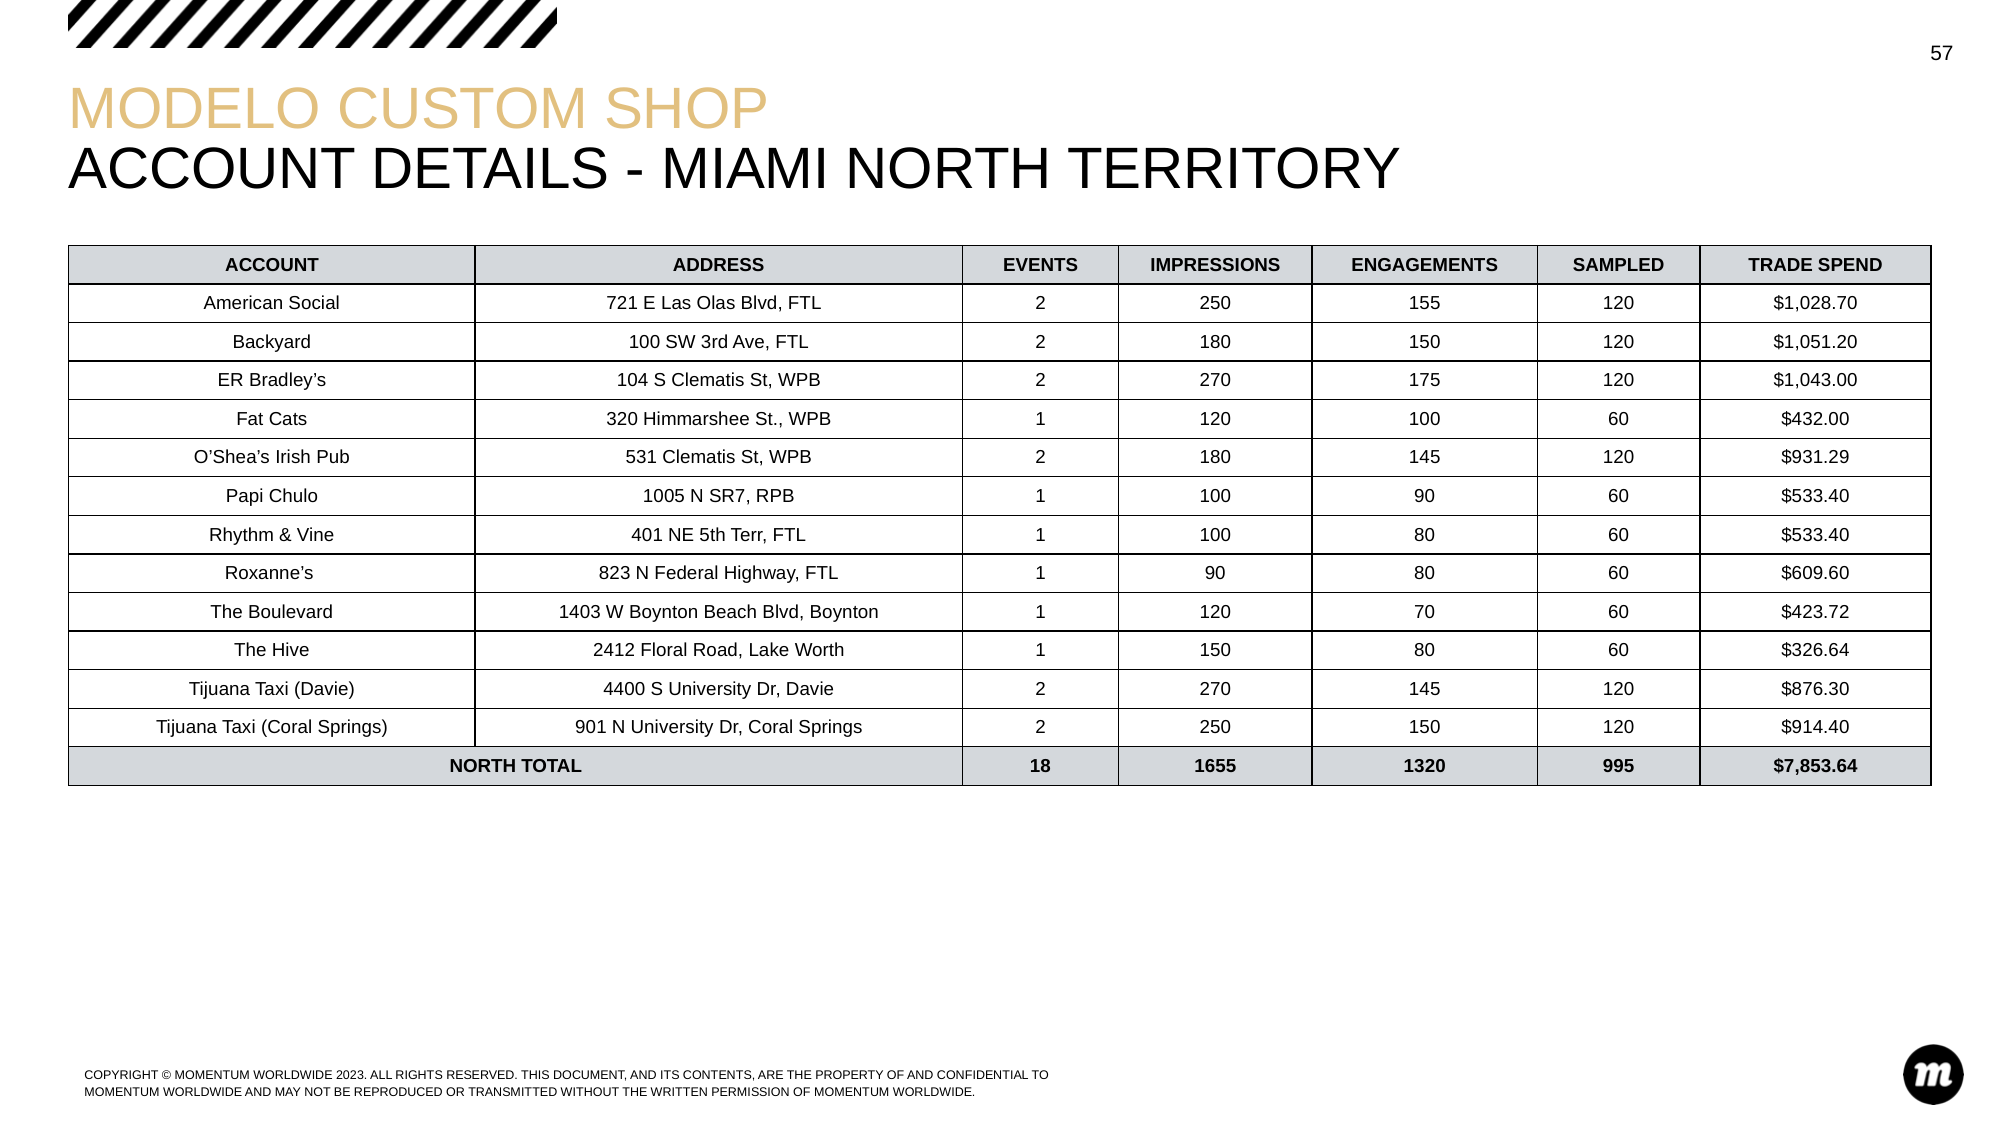

57
# MODELO CUSTOM SHOP
ACCOUNT DETAILS - MIAMI NORTH TERRITORY
| ACCOUNT | ADDRESS | EVENTS | IMPRESSIONS | ENGAGEMENTS | SAMPLED | TRADE SPEND |
| --- | --- | --- | --- | --- | --- | --- |
| American Social | 721 E Las Olas Blvd, FTL | 2 | 250 | 155 | 120 | $1,028.70 |
| Backyard | 100 SW 3rd Ave, FTL | 2 | 180 | 150 | 120 | $1,051.20 |
| ER Bradley’s | 104 S Clematis St, WPB | 2 | 270 | 175 | 120 | $1,043.00 |
| Fat Cats | 320 Himmarshee St., WPB | 1 | 120 | 100 | 60 | $432.00 |
| O’Shea’s Irish Pub | 531 Clematis St, WPB | 2 | 180 | 145 | 120 | $931.29 |
| Papi Chulo | 1005 N SR7, RPB | 1 | 100 | 90 | 60 | $533.40 |
| Rhythm & Vine | 401 NE 5th Terr, FTL | 1 | 100 | 80 | 60 | $533.40 |
| Roxanne’s | 823 N Federal Highway, FTL | 1 | 90 | 80 | 60 | $609.60 |
| The Boulevard | 1403 W Boynton Beach Blvd, Boynton | 1 | 120 | 70 | 60 | $423.72 |
| The Hive | 2412 Floral Road, Lake Worth | 1 | 150 | 80 | 60 | $326.64 |
| Tijuana Taxi (Davie) | 4400 S University Dr, Davie | 2 | 270 | 145 | 120 | $876.30 |
| Tijuana Taxi (Coral Springs) | 901 N University Dr, Coral Springs | 2 | 250 | 150 | 120 | $914.40 |
| NORTH TOTAL |  | 18 | 1655 | 1320 | 995 | $7,853.64 |